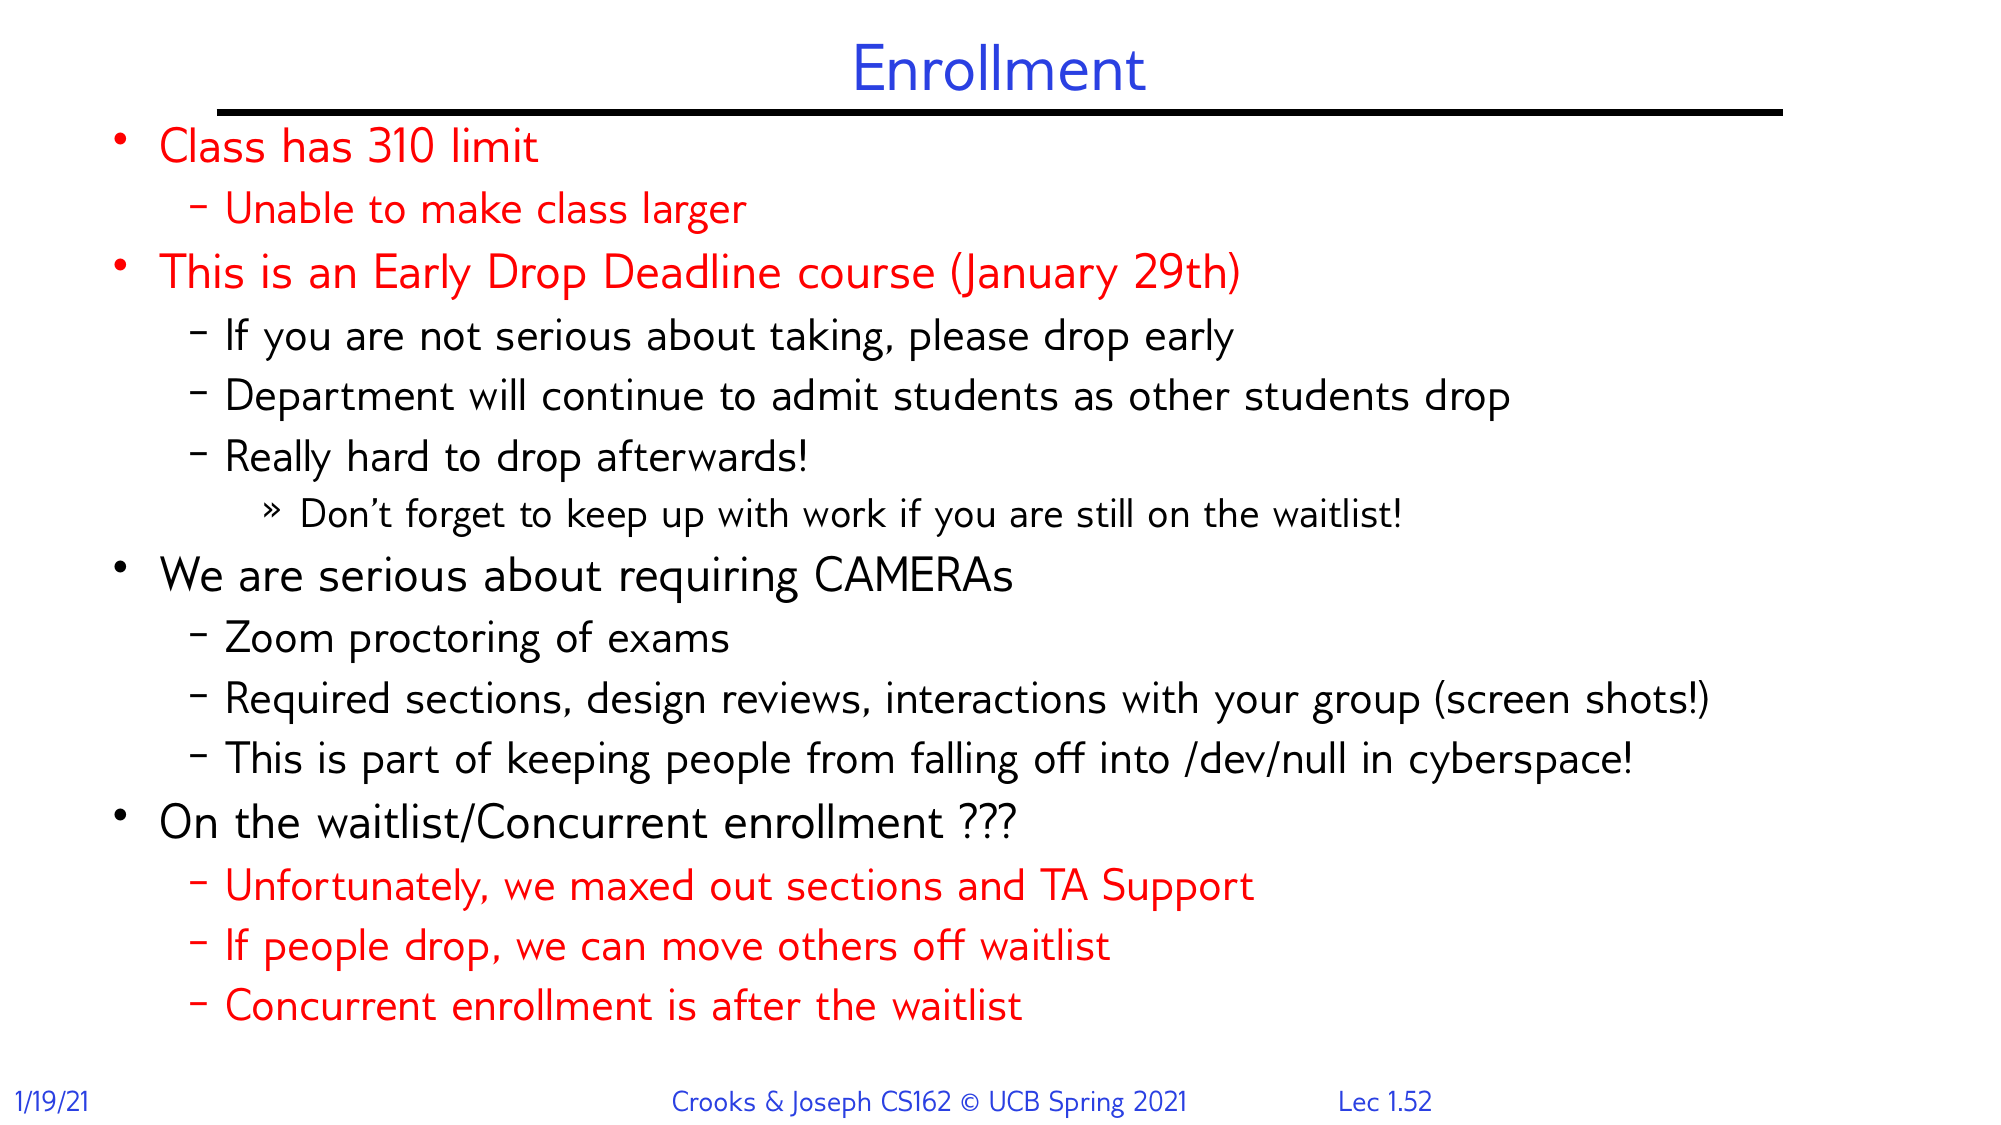

# Enrollment
Class has 310 limit
Unable to make class larger
This is an Early Drop Deadline course (January 29th)
If you are not serious about taking, please drop early
Department will continue to admit students as other students drop
Really hard to drop afterwards!
Don’t forget to keep up with work if you are still on the waitlist!
We are serious about requiring CAMERAs
Zoom proctoring of exams
Required sections, design reviews, interactions with your group (screen shots!)
This is part of keeping people from falling off into /dev/null in cyberspace!
On the waitlist/Concurrent enrollment ???
Unfortunately, we maxed out sections and TA Support
If people drop, we can move others off waitlist
Concurrent enrollment is after the waitlist